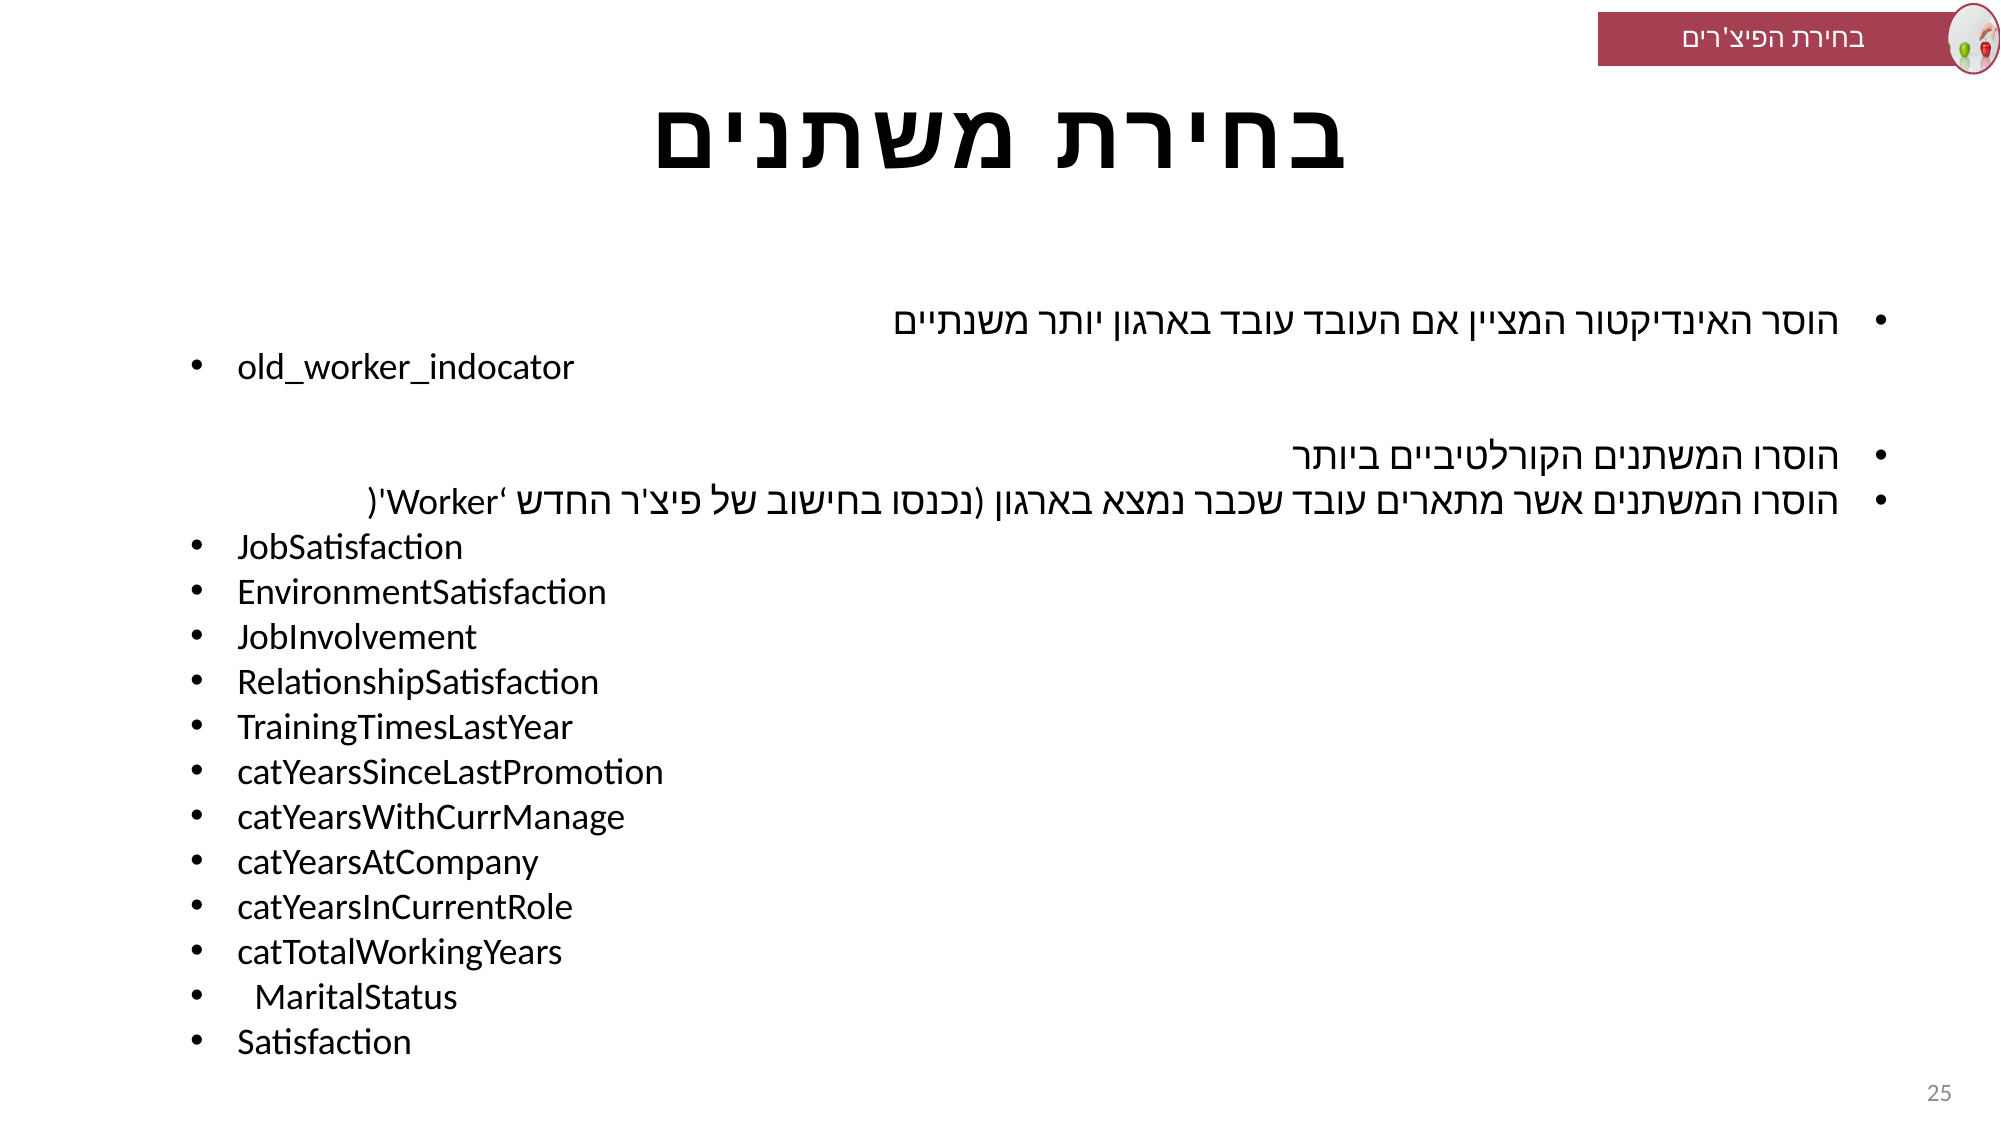

בחירת הפיצ'רים
# בחירת משתנים

הוסר האינדיקטור המציין אם העובד עובד בארגון יותר משנתיים
old_worker_indocator

הוסרו המשתנים הקורלטיביים ביותר
הוסרו המשתנים אשר מתארים עובד שכבר נמצא בארגון (נכנסו בחישוב של פיצ'ר החדש ‘Worker'(
JobSatisfaction
EnvironmentSatisfaction
JobInvolvement
RelationshipSatisfaction
TrainingTimesLastYear
catYearsSinceLastPromotion
catYearsWithCurrManage
catYearsAtCompany
catYearsInCurrentRole
catTotalWorkingYears
  MaritalStatus
Satisfaction

25